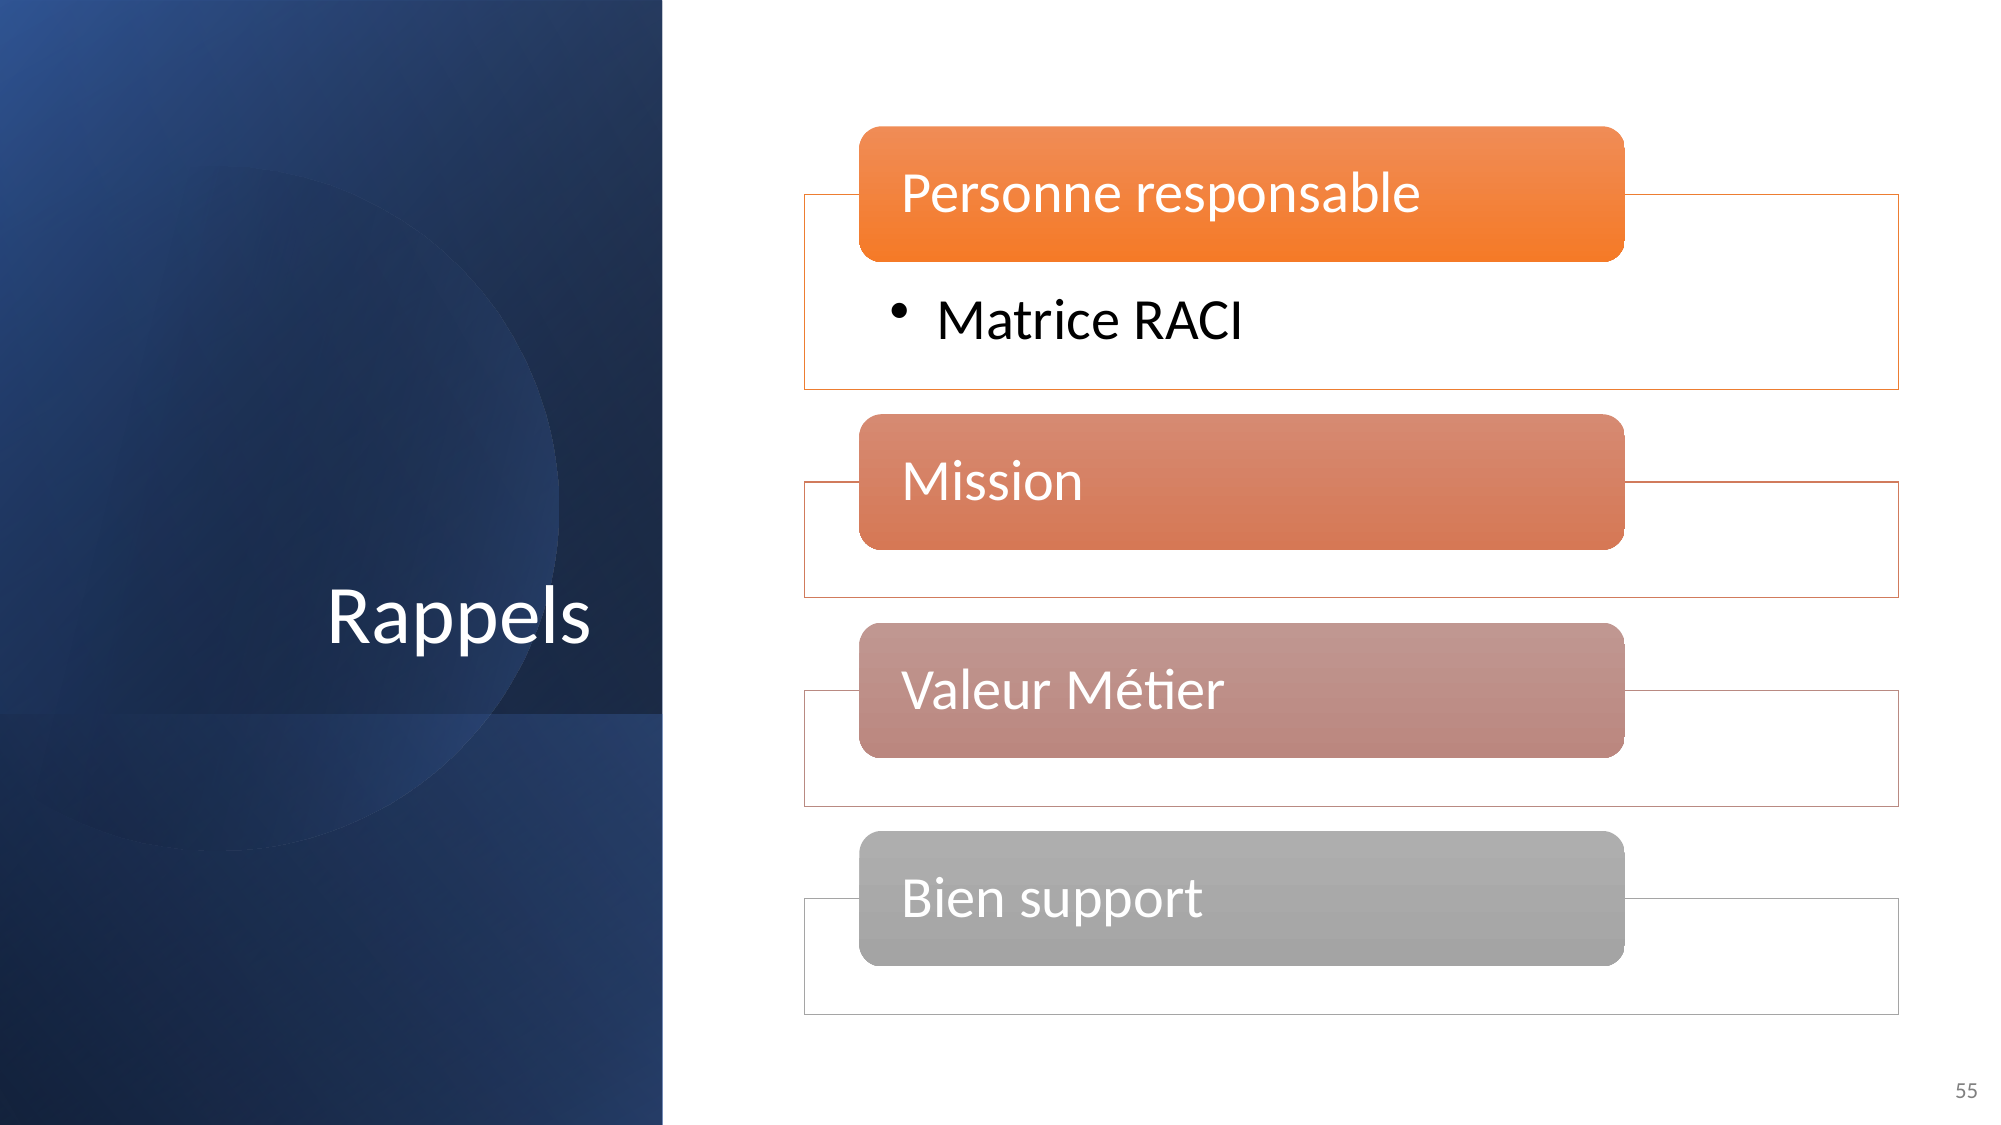

Matrice RACI
Personne responsable
Mission
Valeur Métier
Bien support

# Rappels

55